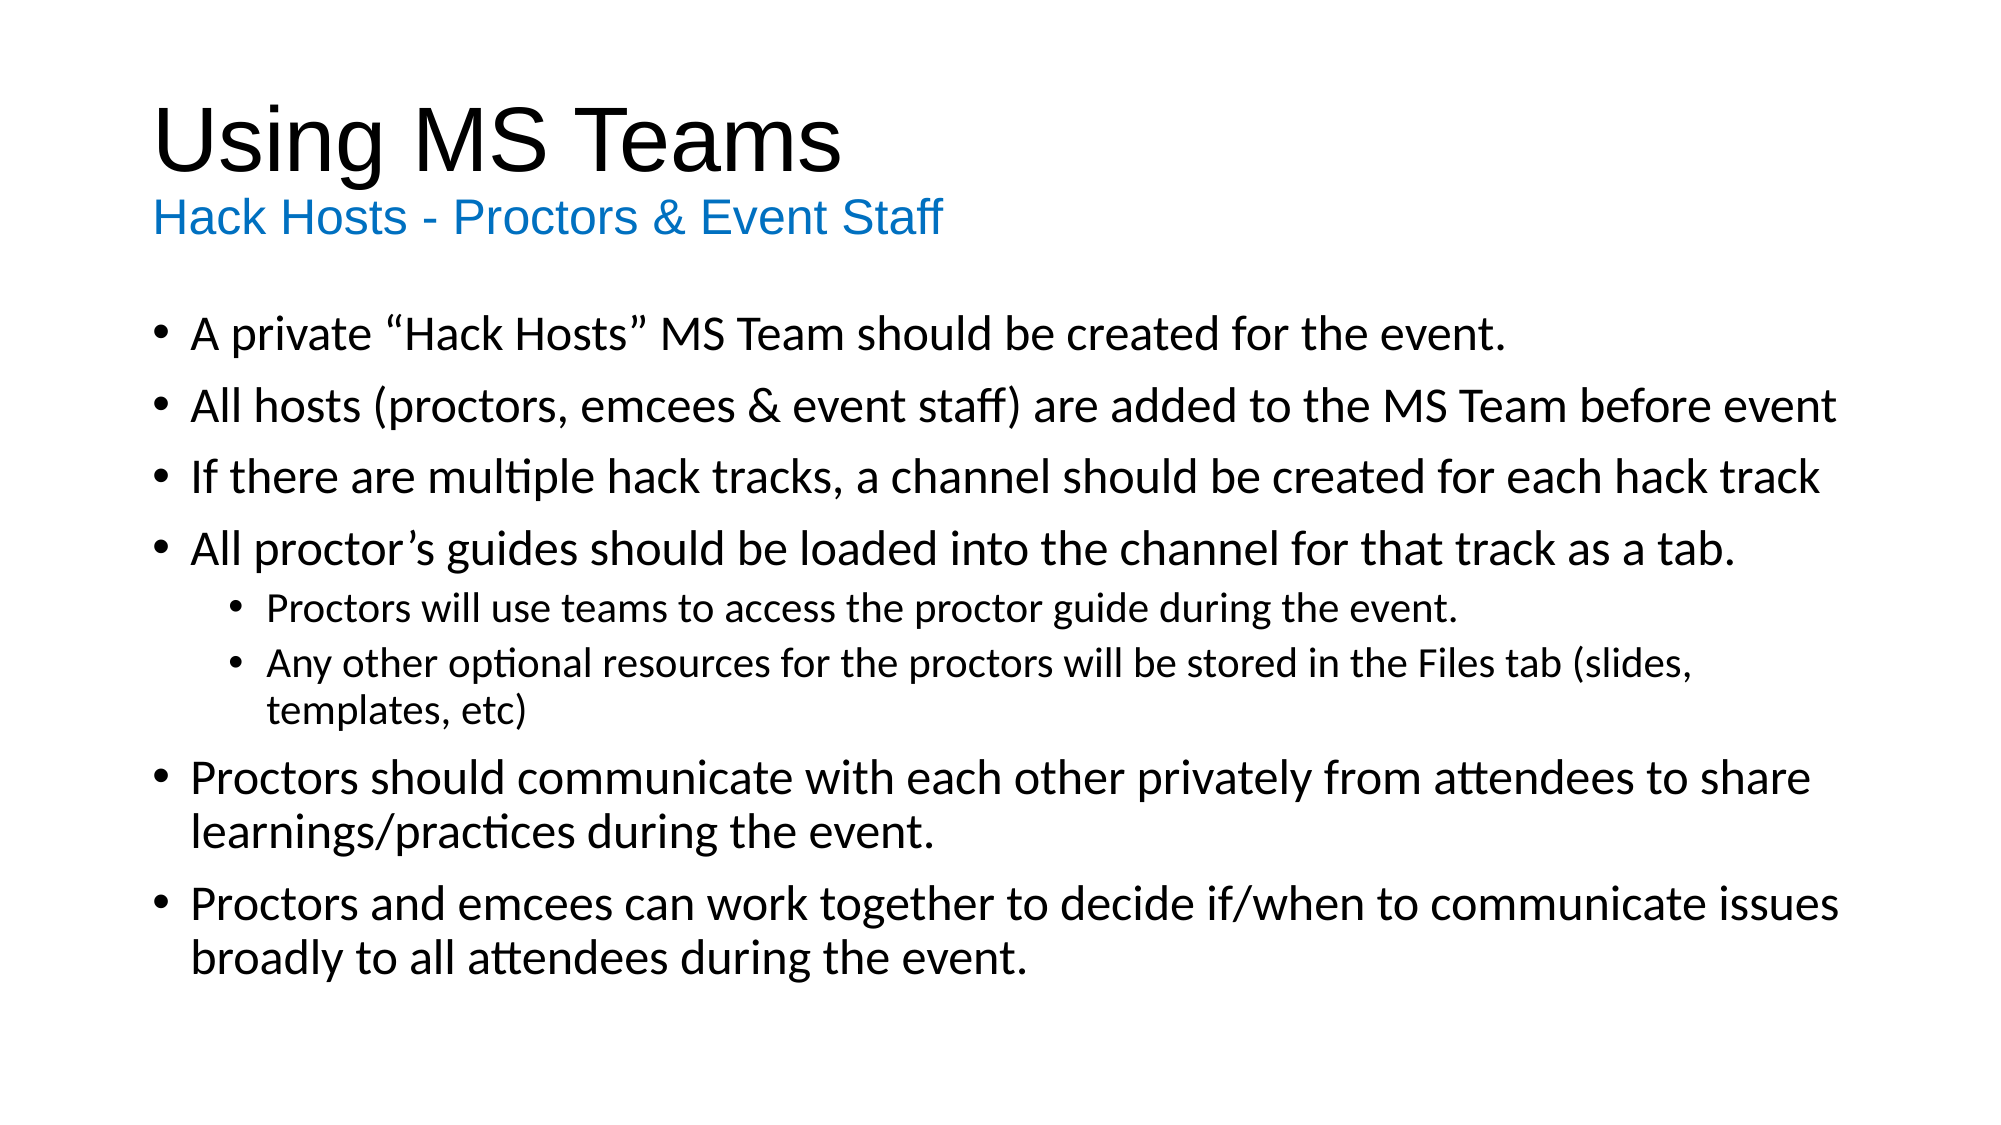

# Using MS Teams Hack Hosts - Proctors & Event Staff
A private “Hack Hosts” MS Team should be created for the event.
All hosts (proctors, emcees & event staff) are added to the MS Team before event
If there are multiple hack tracks, a channel should be created for each hack track
All proctor’s guides should be loaded into the channel for that track as a tab.
Proctors will use teams to access the proctor guide during the event.
Any other optional resources for the proctors will be stored in the Files tab (slides, templates, etc)
Proctors should communicate with each other privately from attendees to share learnings/practices during the event.
Proctors and emcees can work together to decide if/when to communicate issues broadly to all attendees during the event.